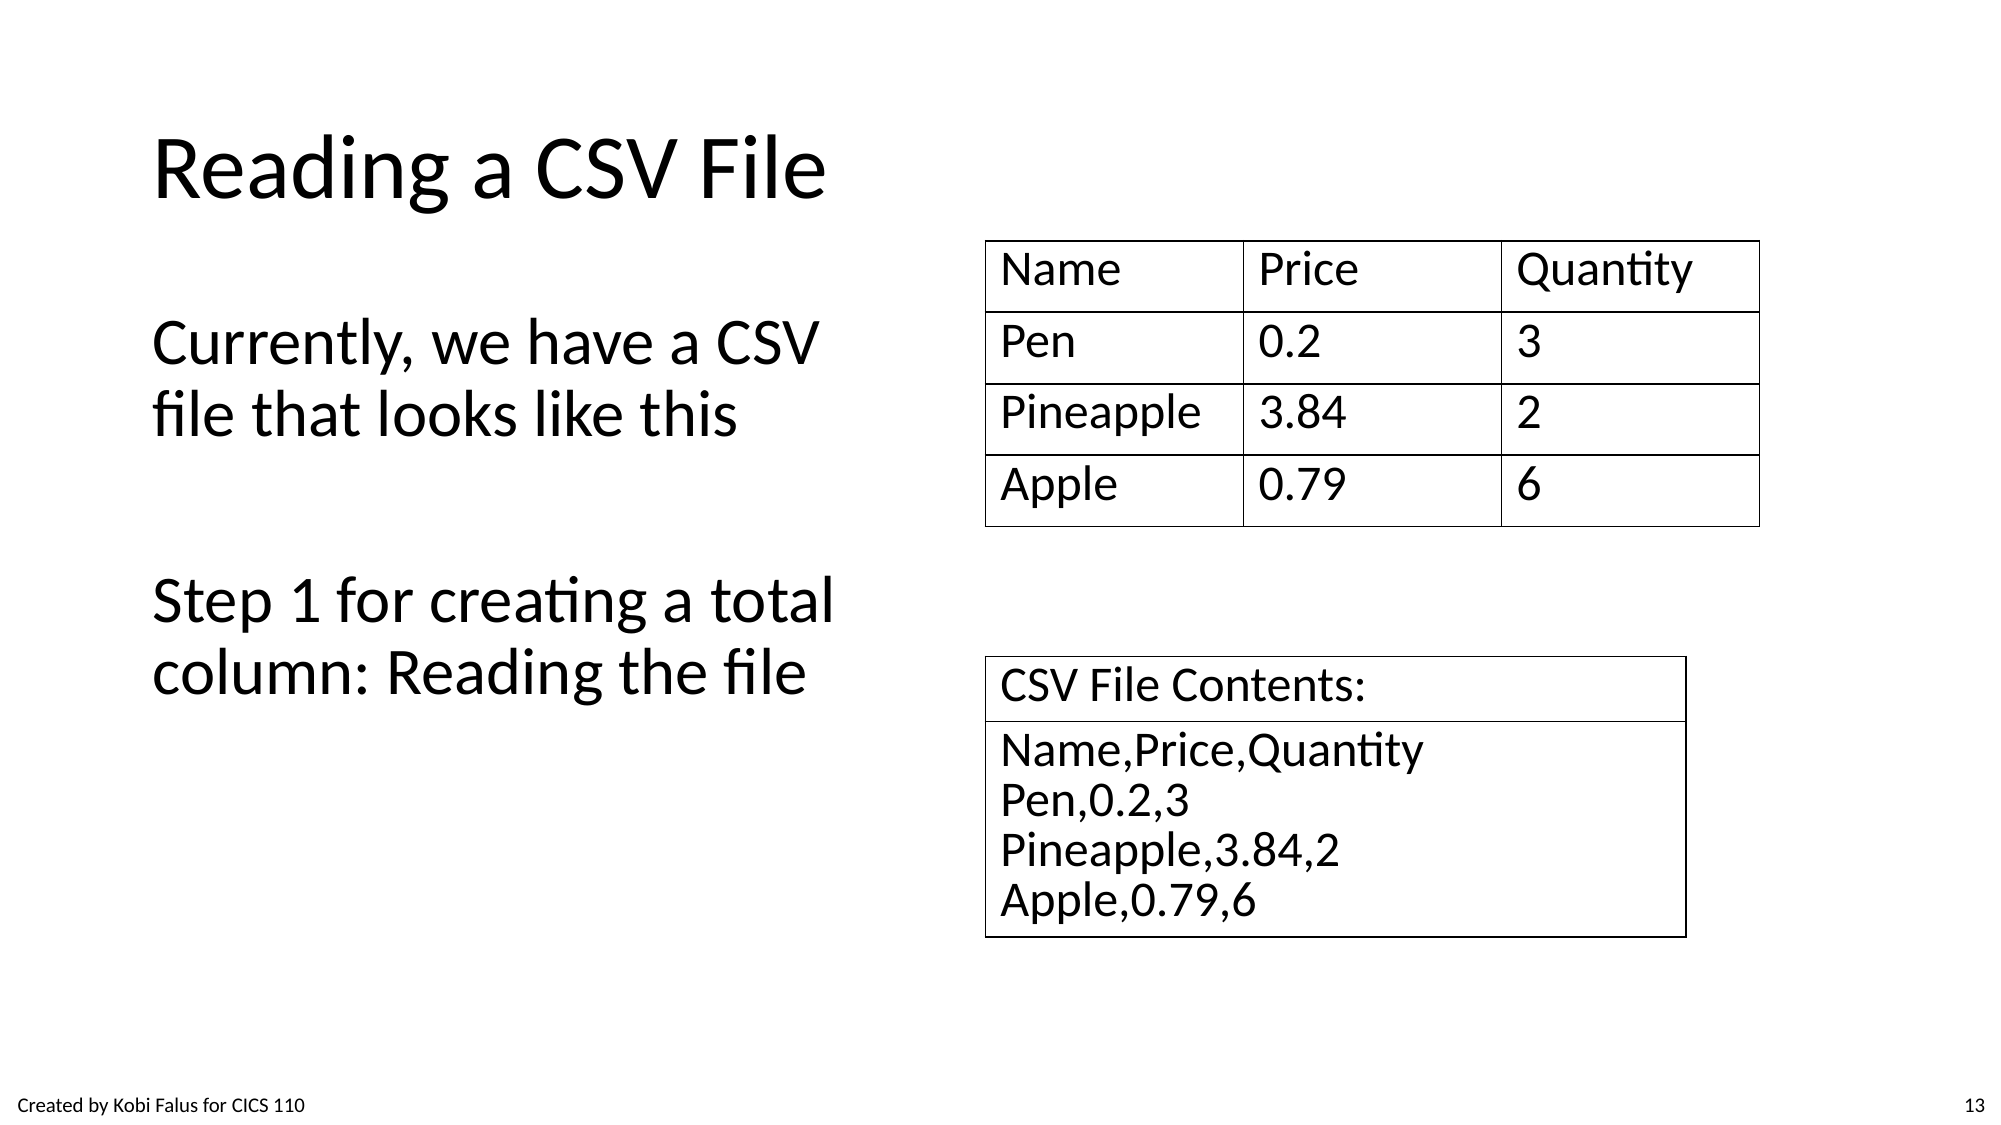

# Reading a CSV File
| Name | Price | Quantity |
| --- | --- | --- |
| Pen | 0.2 | 3 |
| Pineapple | 3.84 | 2 |
| Apple | 0.79 | 6 |
Currently, we have a CSV file that looks like this

Step 1 for creating a total column: Reading the file
| CSV File Contents: |
| --- |
| Name,Price,Quantity Pen,0.2,3 Pineapple,3.84,2 Apple,0.79,6 |